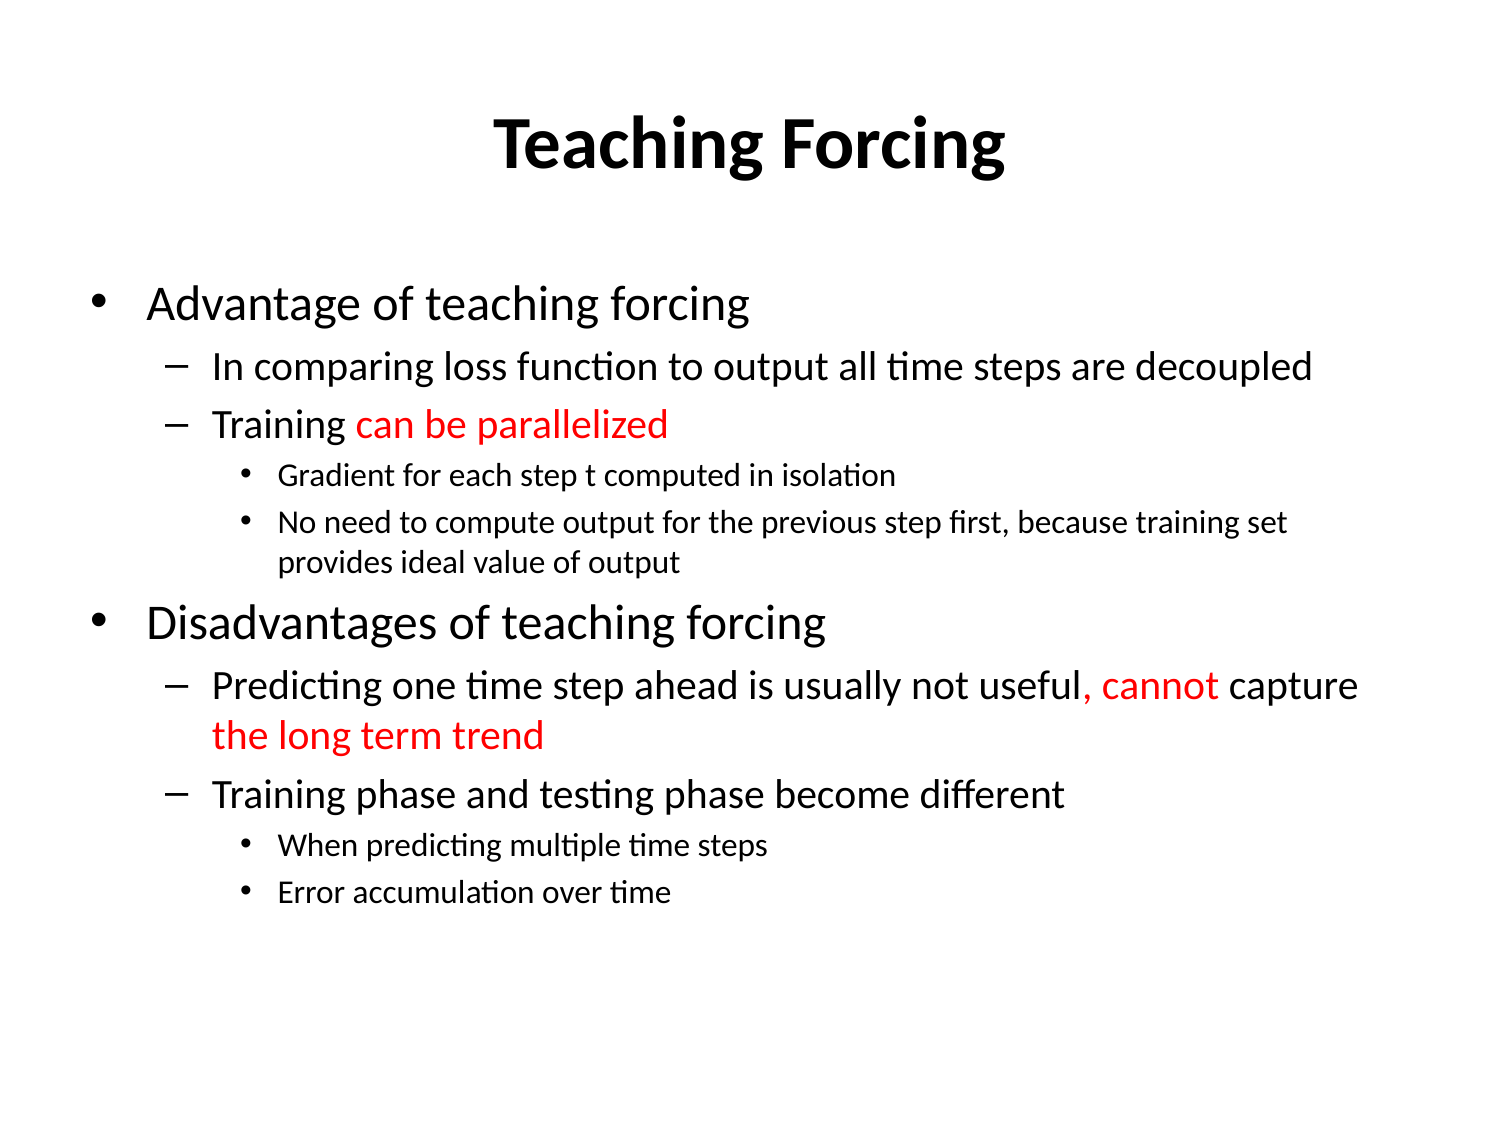

# Teaching Forcing
Advantage of teaching forcing
In comparing loss function to output all time steps are decoupled
Training can be parallelized
Gradient for each step t computed in isolation
No need to compute output for the previous step first, because training set provides ideal value of output
Disadvantages of teaching forcing
Predicting one time step ahead is usually not useful, cannot capture the long term trend
Training phase and testing phase become different
When predicting multiple time steps
Error accumulation over time